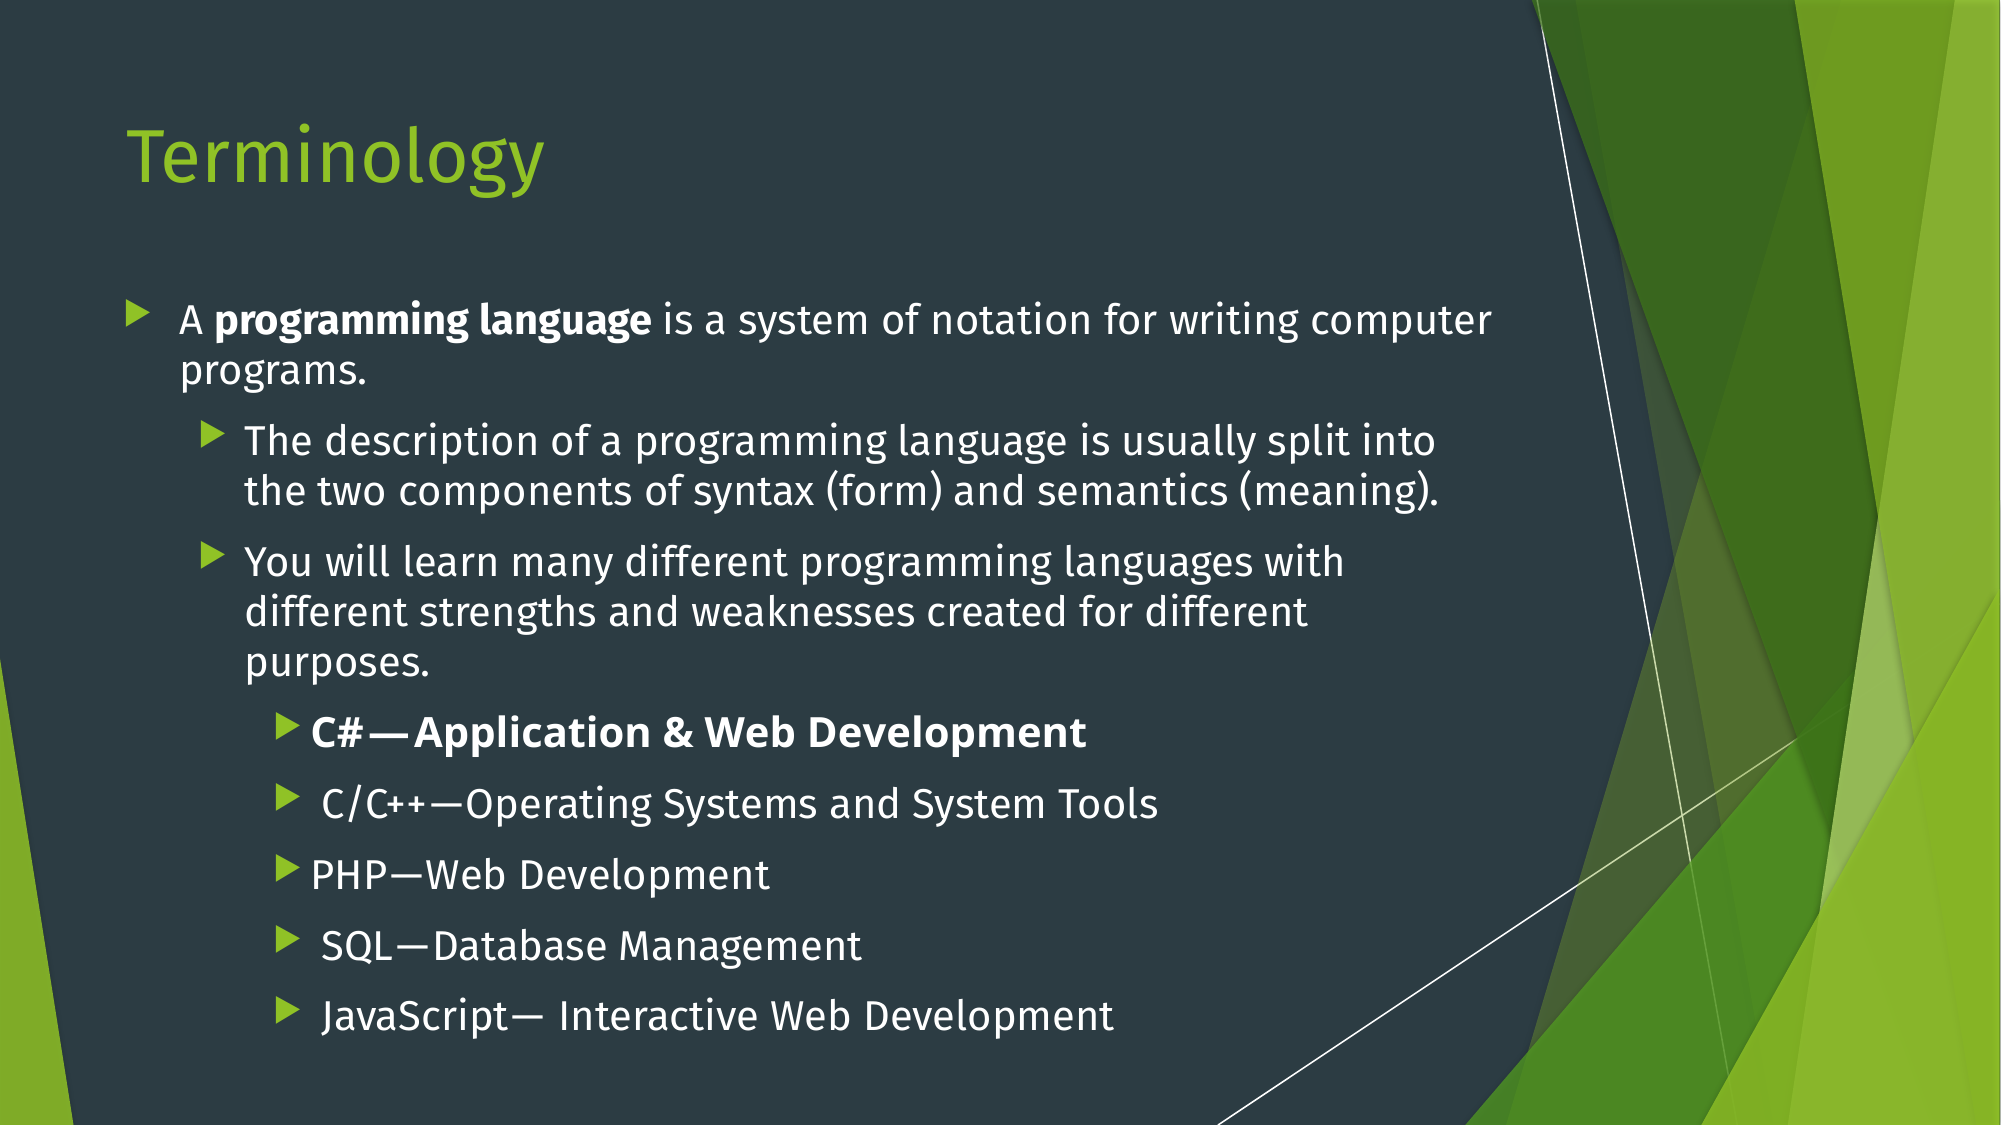

# Terminology
A programming language is a system of notation for writing computer programs.
The description of a programming language is usually split into the two components of syntax (form) and semantics (meaning).
You will learn many different programming languages with different strengths and weaknesses created for different purposes.
C# — Application & Web Development
 C/C++ — Operating Systems and System Tools
PHP — Web Development
 SQL — Database Management
 JavaScript —  Interactive Web Development